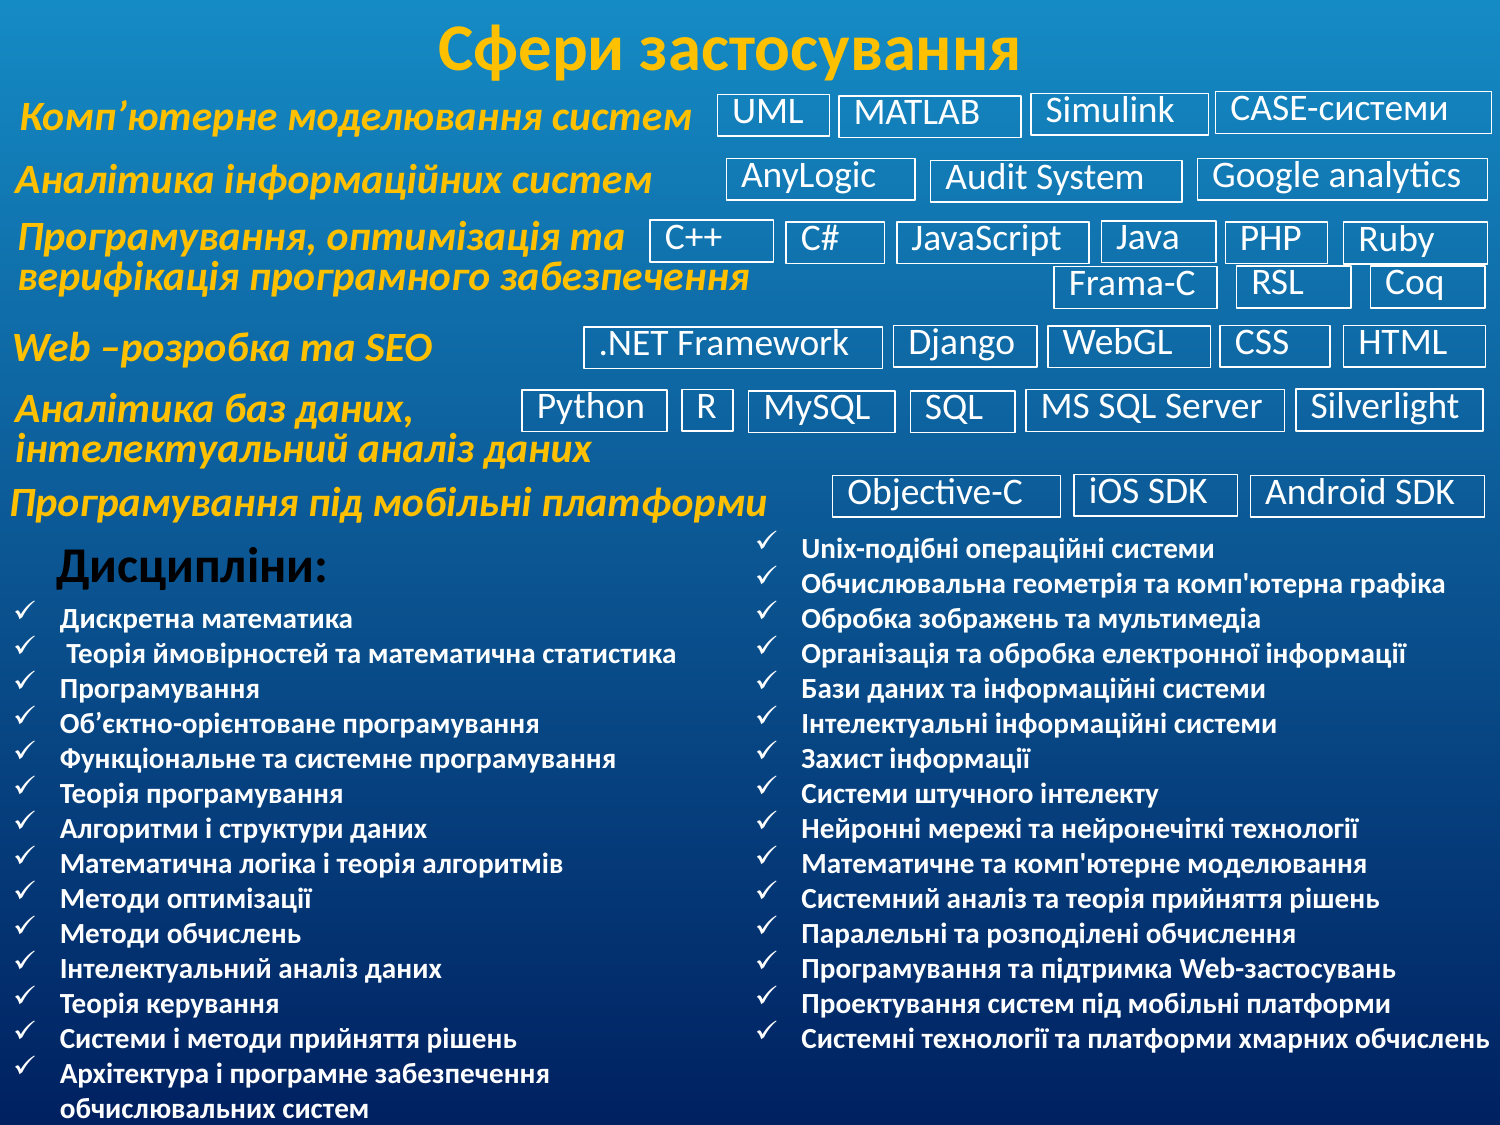

Сфери застосування
Комп’ютерне моделювання систем
CASE-системи
Simulink
UML
MATLAB
Аналітика інформаційних систем
AnyLogic
Google analytics
Audit System
Програмування, оптимізація та верифікація програмного забезпечення
C++
Java
C#
JavaScript
PHP
Ruby
RSL
Coq
Frama-C
Web –розробка та SEO
Django
CSS
HTML
WebGL
.NET Framework
Аналітика баз даних, інтелектуальний аналіз даних
Silverlight
R
MS SQL Server
Python
MySQL
SQL
Програмування під мобільні платформи
iOS SDK
Objective-C
Android SDK

Дискретна математика
 Теорія ймовірностей та математична статистика
Програмування
Об’єктно-орієнтоване програмування
Функціональне та системне програмування
Теорія програмування
Алгоритми і структури даних
Математична логіка і теорія алгоритмів
Методи оптимізації
Методи обчислень
Інтелектуальний аналіз даних
Теорія керування
Системи і методи прийняття рішень
Архітектура і програмне забезпечення обчислювальних систем
Операційні системи
Unix-подібні операційні системи
Обчислювальна геометрія та комп'ютерна графіка
Обробка зображень та мультимедіа
Організація та обробка електронної інформації
Бази даних та інформаційні системи
Інтелектуальні інформаційні системи
Захист інформації
Системи штучного інтелекту
Нейронні мережі та нейронечіткі технології
Математичне та комп'ютерне моделювання
Системний аналіз та теорія прийняття рішень
Паралельні та розподілені обчислення
Програмування та підтримка Web-застосувань
Проектування систем під мобільні платформи
Системні технології та платформи хмарних обчислень

Дисципліни: